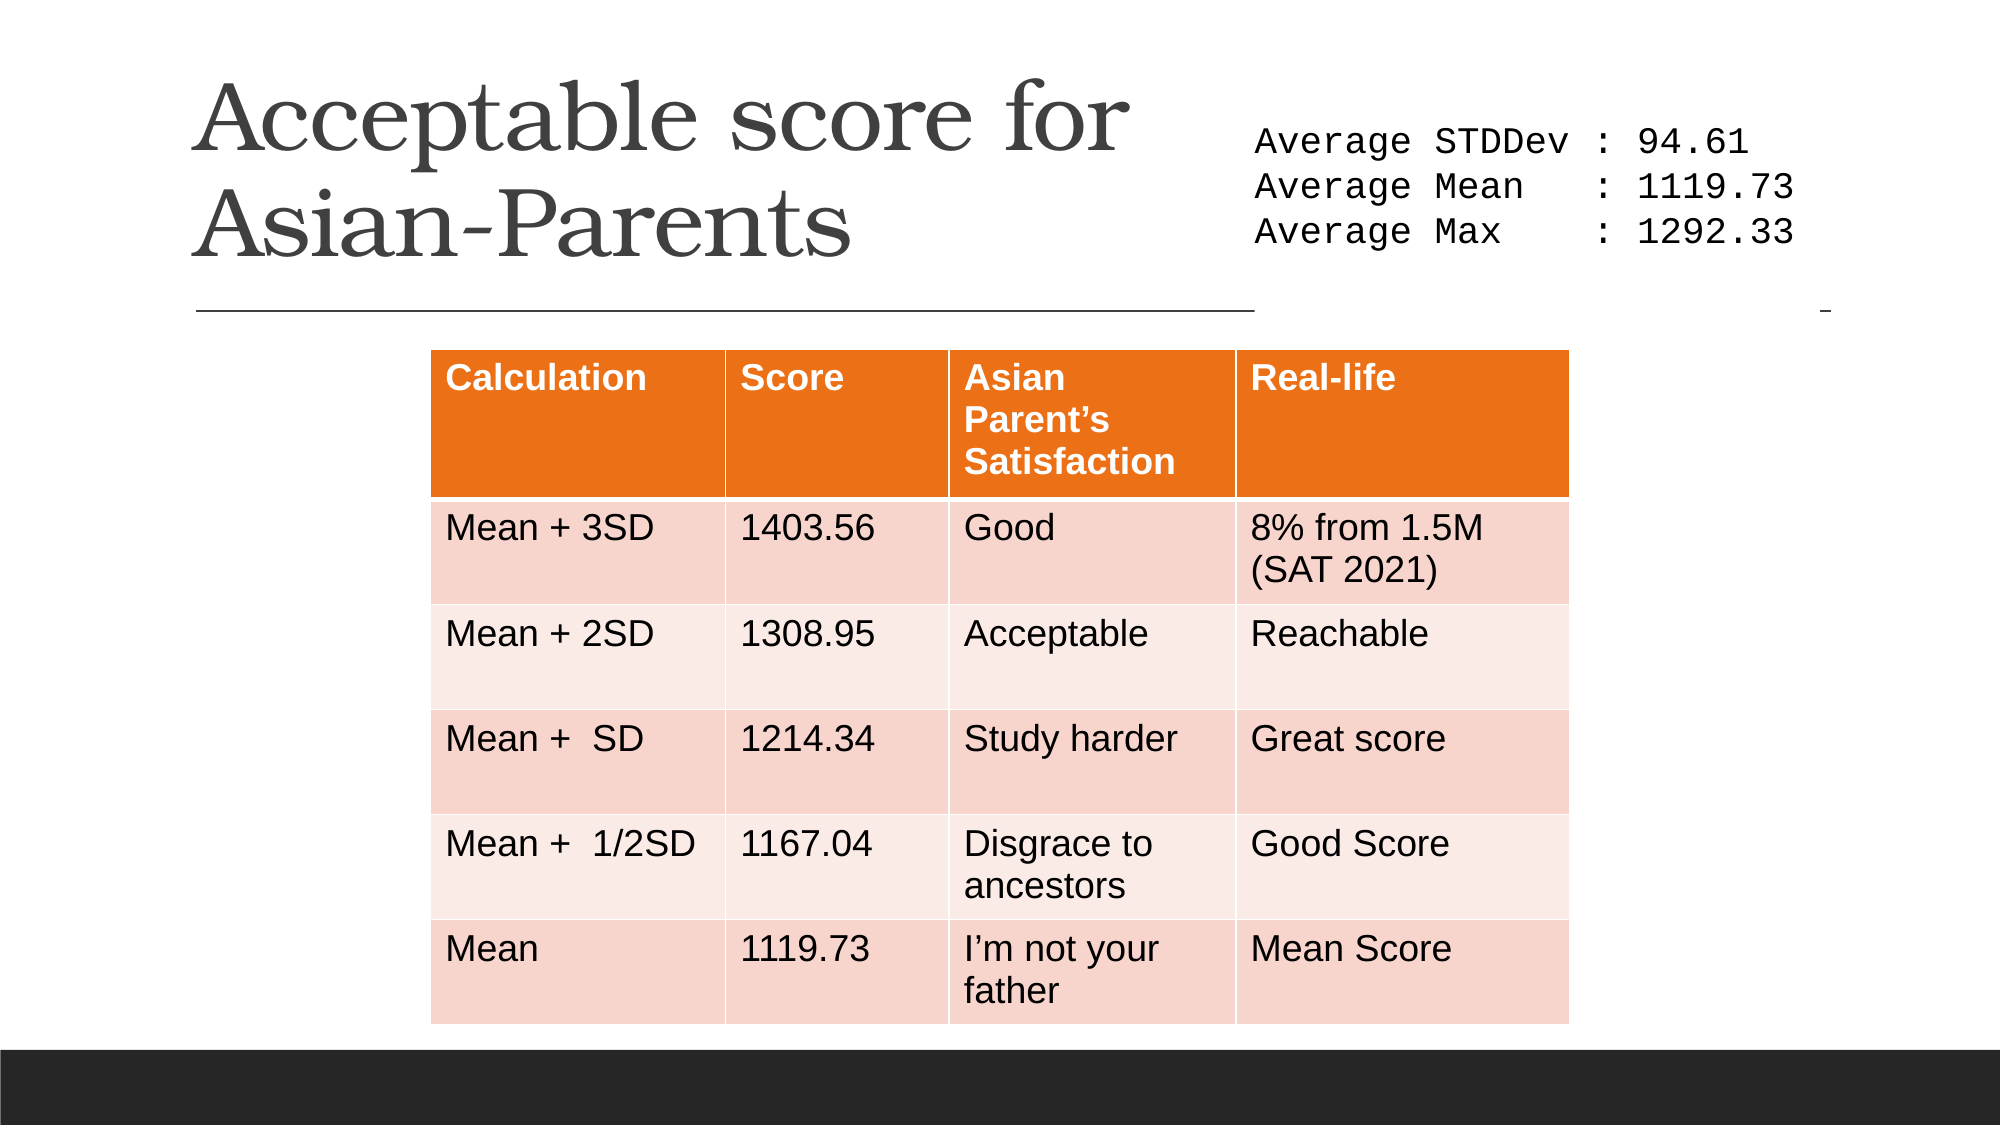

# Acceptable score for Asian-Parents
Average STDDev : 94.61
Average Mean   : 1119.73
Average Max    : 1292.33
| Calculation | Score | Asian Parent’s Satisfaction | Real-life |
| --- | --- | --- | --- |
| Mean + 3SD | 1403.56 | Good | 8% from 1.5M (SAT 2021) |
| Mean + 2SD | 1308.95 | Acceptable | Reachable |
| Mean + SD | 1214.34 | Study harder | Great score |
| Mean + 1/2SD | 1167.04 | Disgrace to ancestors | Good Score |
| Mean | 1119.73 | I’m not your father | Mean Score |